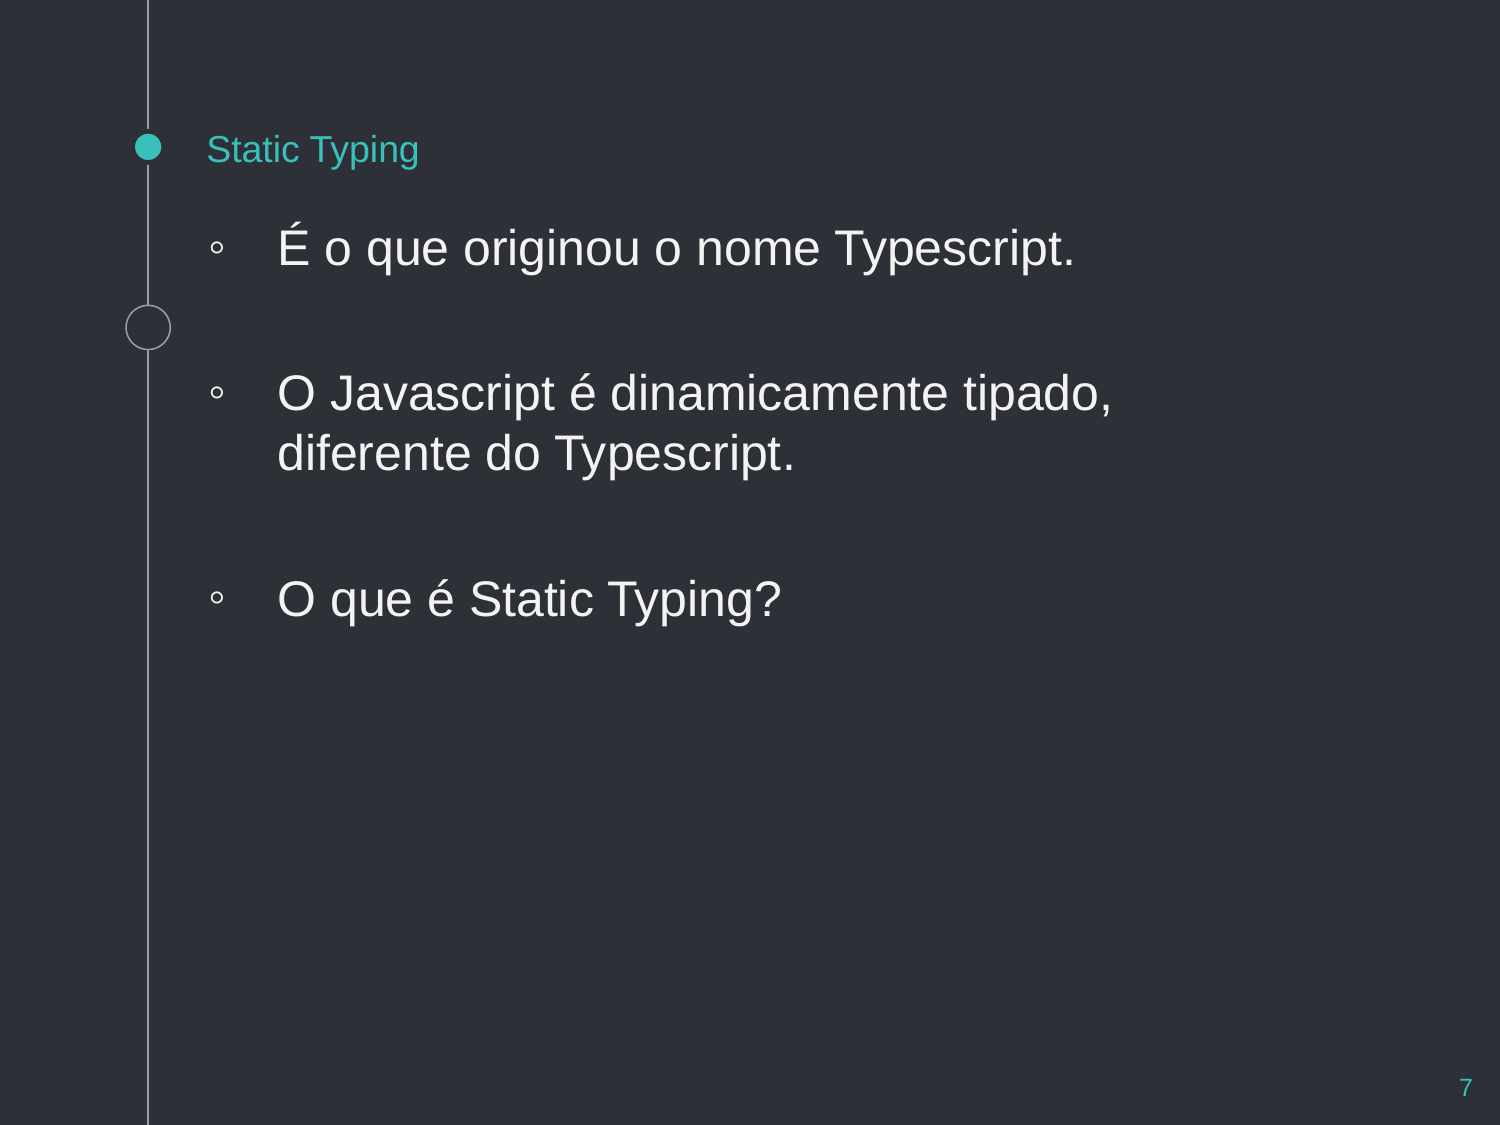

# Static Typing
É o que originou o nome Typescript.

O Javascript é dinamicamente tipado, diferente do Typescript.

O que é Static Typing?

7